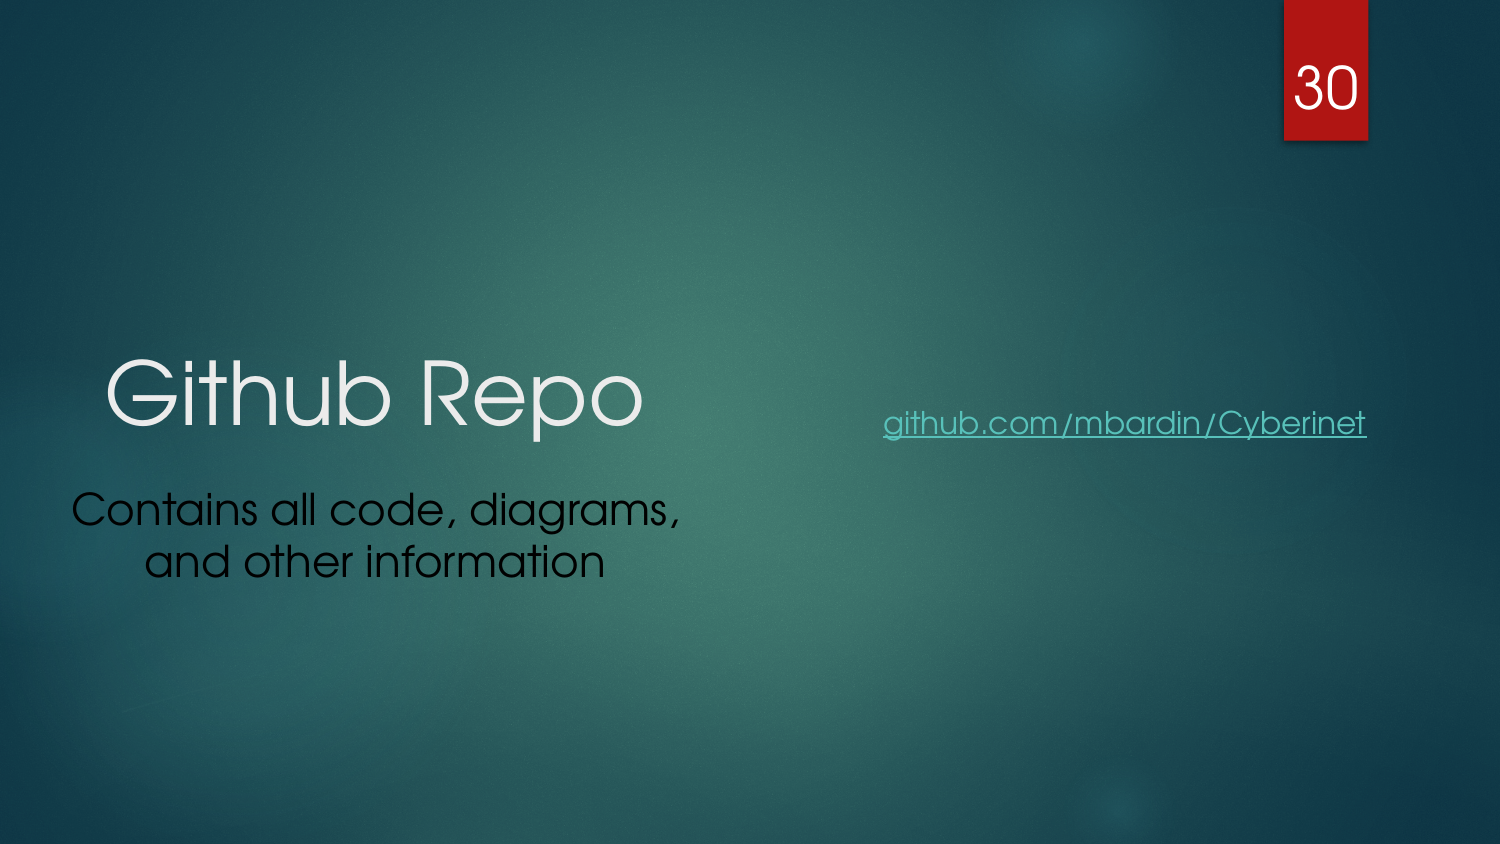

30
github.com/mbardin/Cyberinet
# Github Repo
Contains all code, diagrams, and other information